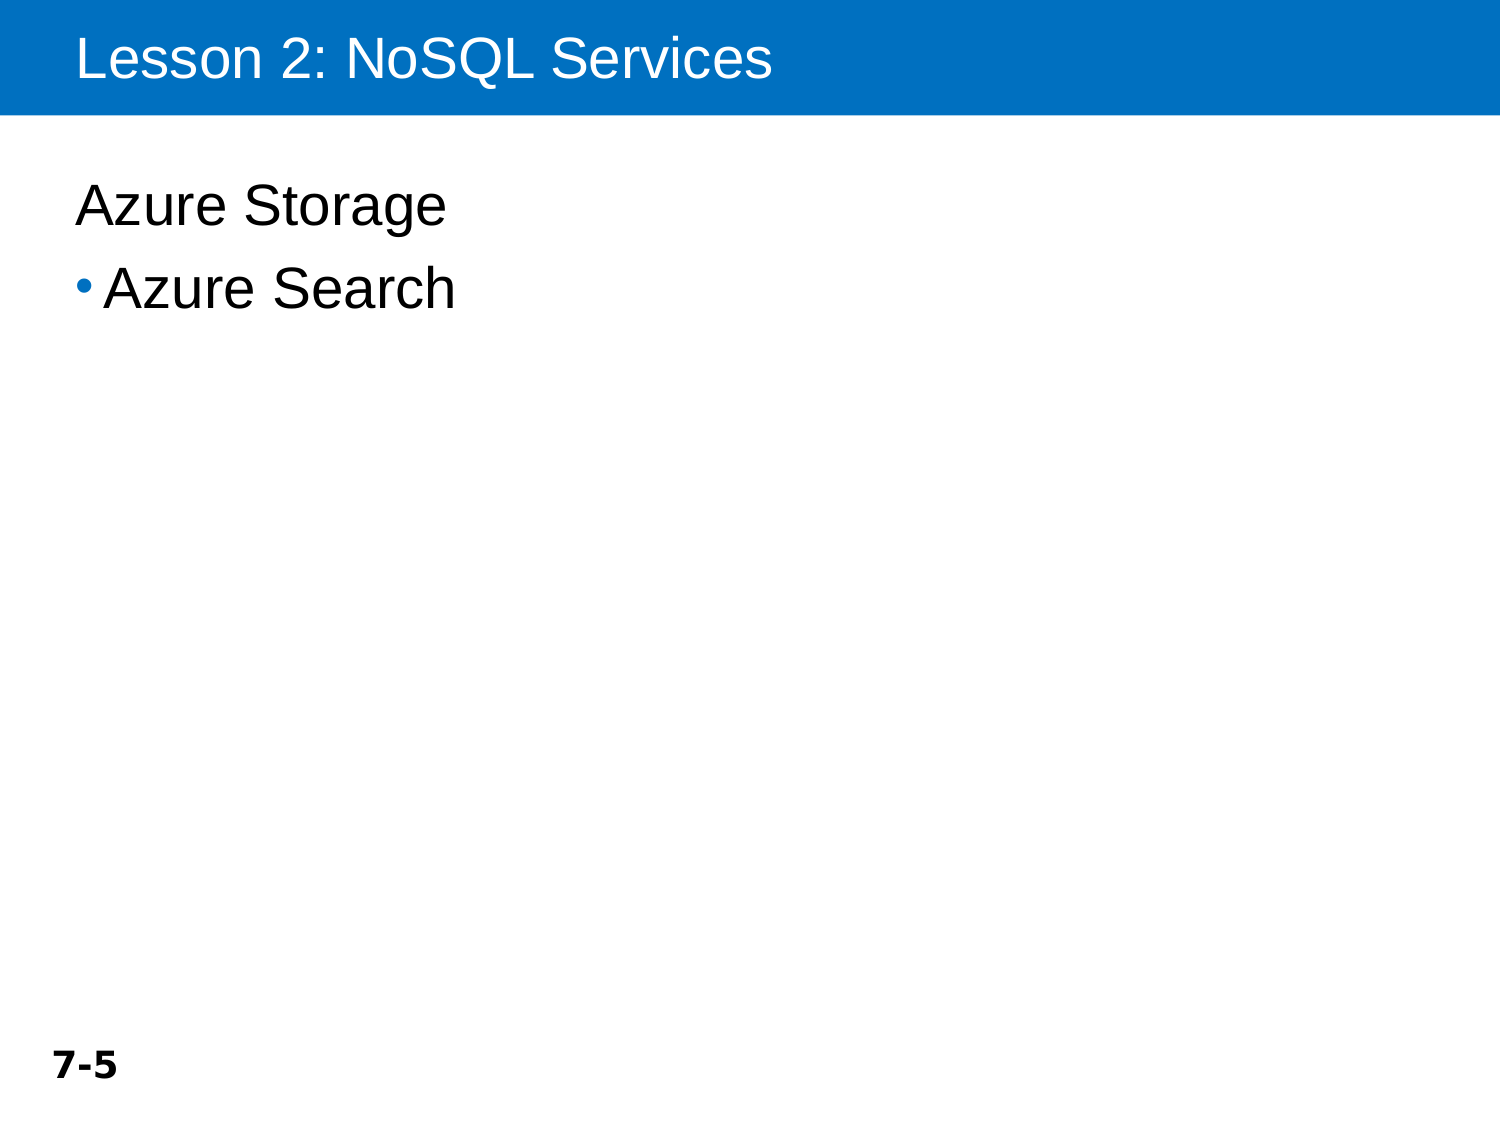

# Lesson 2: NoSQL Services
Azure Storage
Azure Search
7-5